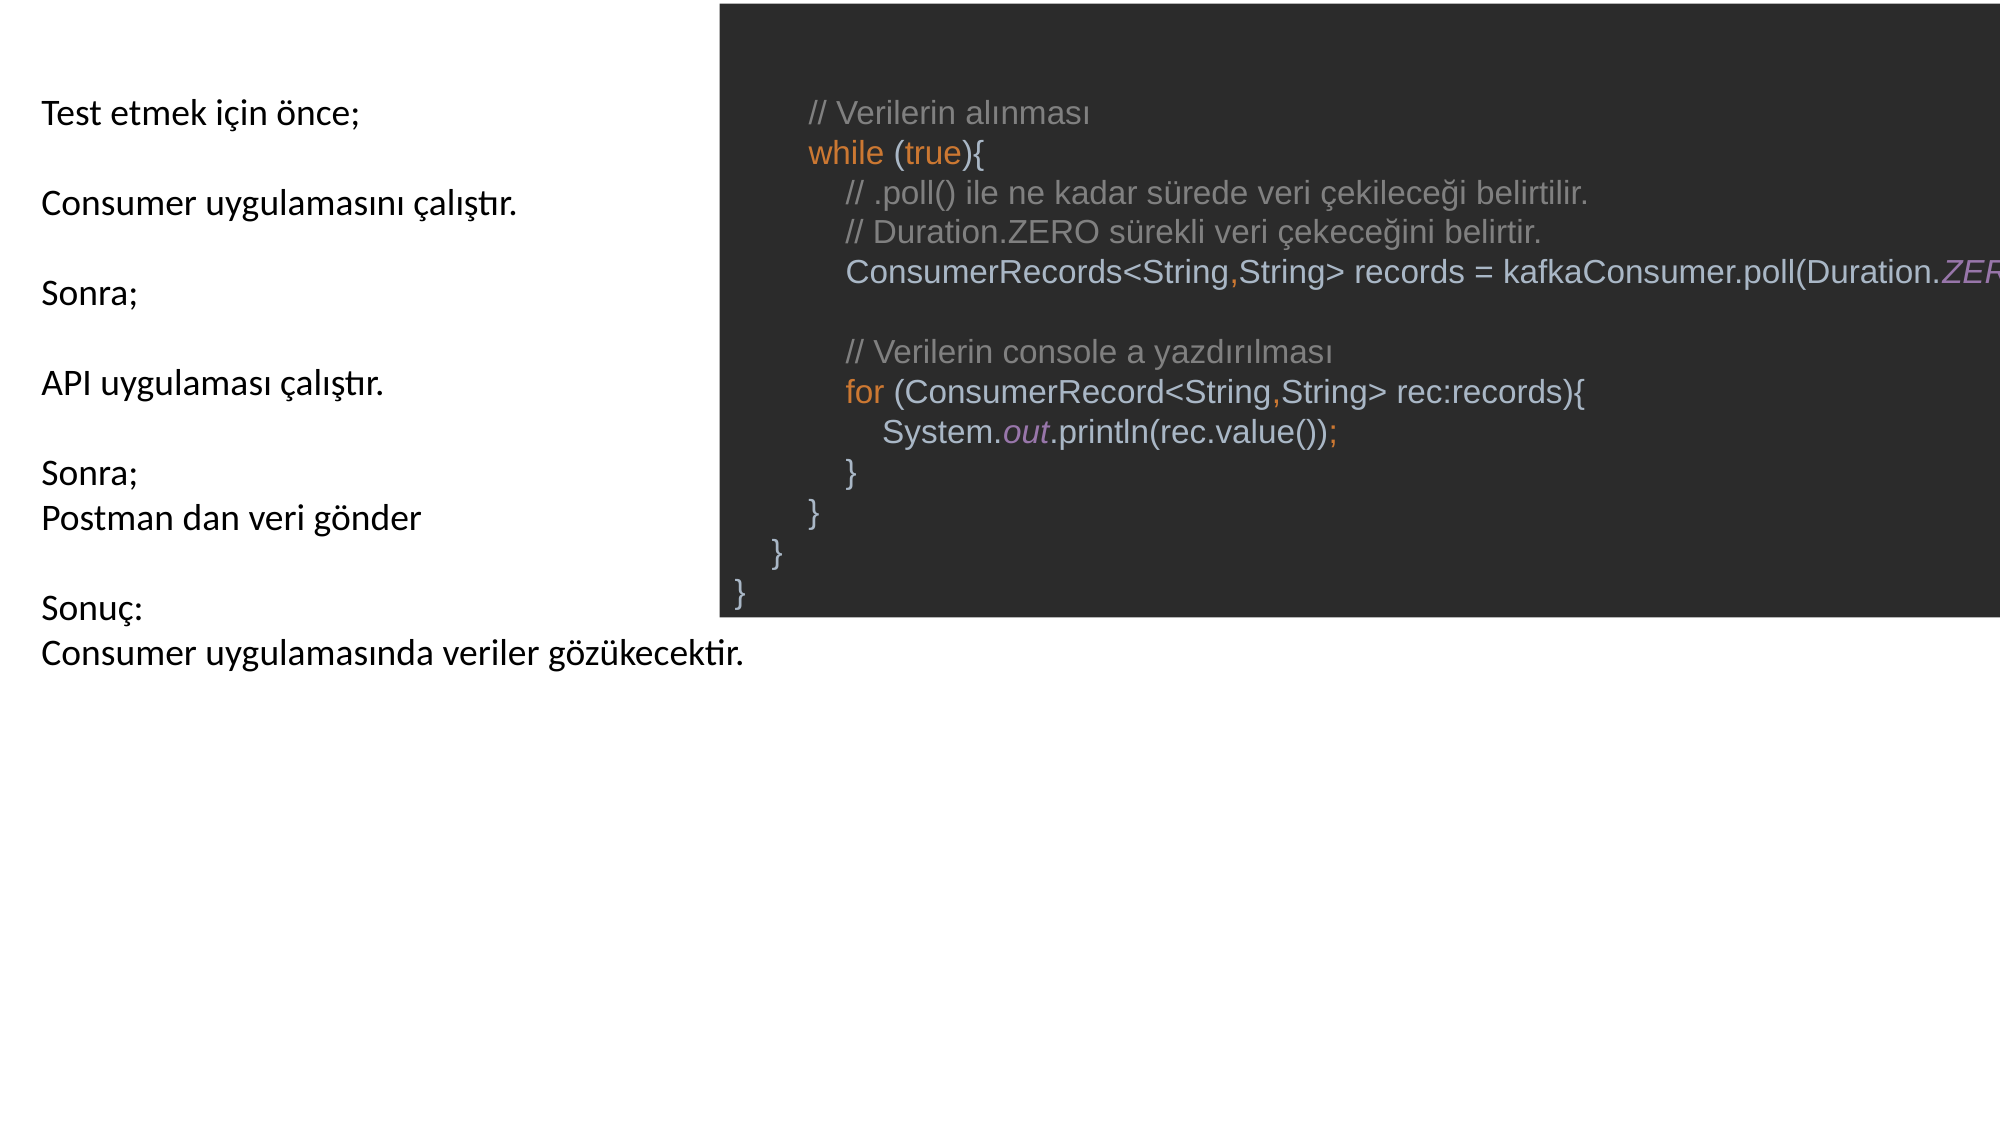

// Verilerin alınması
        while (true){
            // .poll() ile ne kadar sürede veri çekileceği belirtilir.
            // Duration.ZERO sürekli veri çekeceğini belirtir.
            ConsumerRecords<String,String> records = kafkaConsumer.poll(Duration.ZERO);
            // Verilerin console a yazdırılması
            for (ConsumerRecord<String,String> rec:records){
                System.out.println(rec.value());
            }
        }
    }
}
Test etmek için önce;

Consumer uygulamasını çalıştır.

Sonra;

API uygulaması çalıştır.

Sonra;
Postman dan veri gönder

Sonuç:
Consumer uygulamasında veriler gözükecektir.